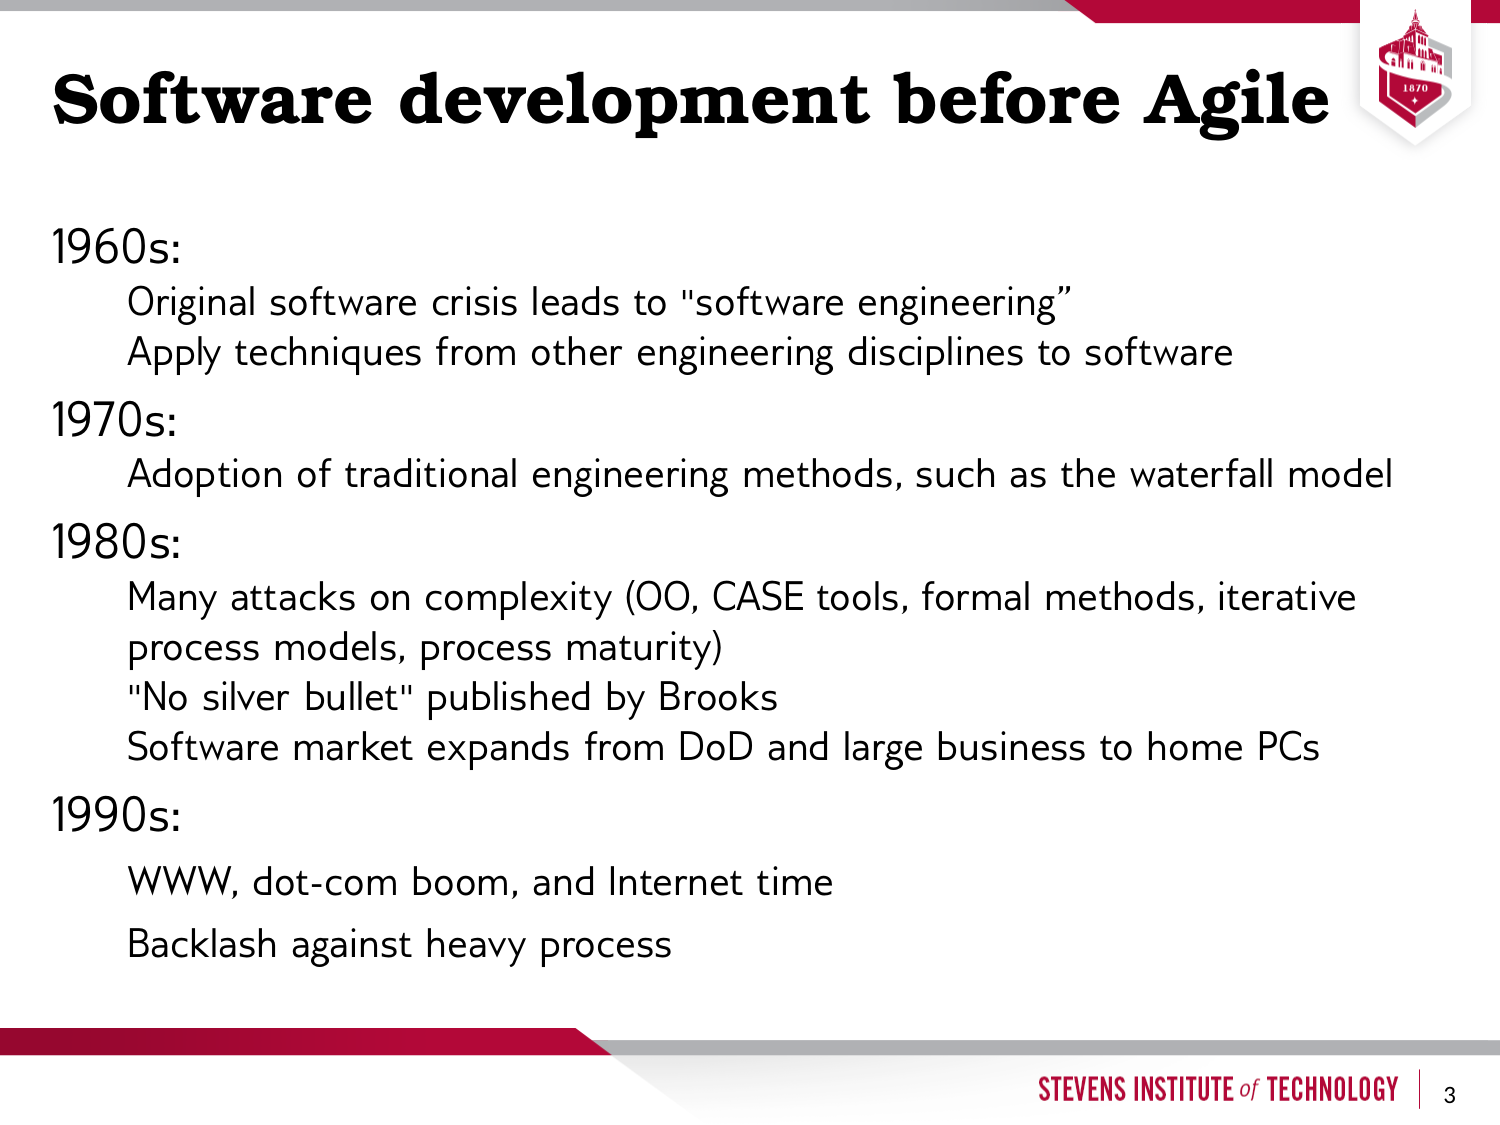

# Software development before Agile
1960s:
Original software crisis leads to "software engineering”
Apply techniques from other engineering disciplines to software
1970s:
Adoption of traditional engineering methods, such as the waterfall model
1980s:
Many attacks on complexity (OO, CASE tools, formal methods, iterative process models, process maturity)
"No silver bullet" published by Brooks
Software market expands from DoD and large business to home PCs
1990s:
WWW, dot-com boom, and Internet time
Backlash against heavy process

3